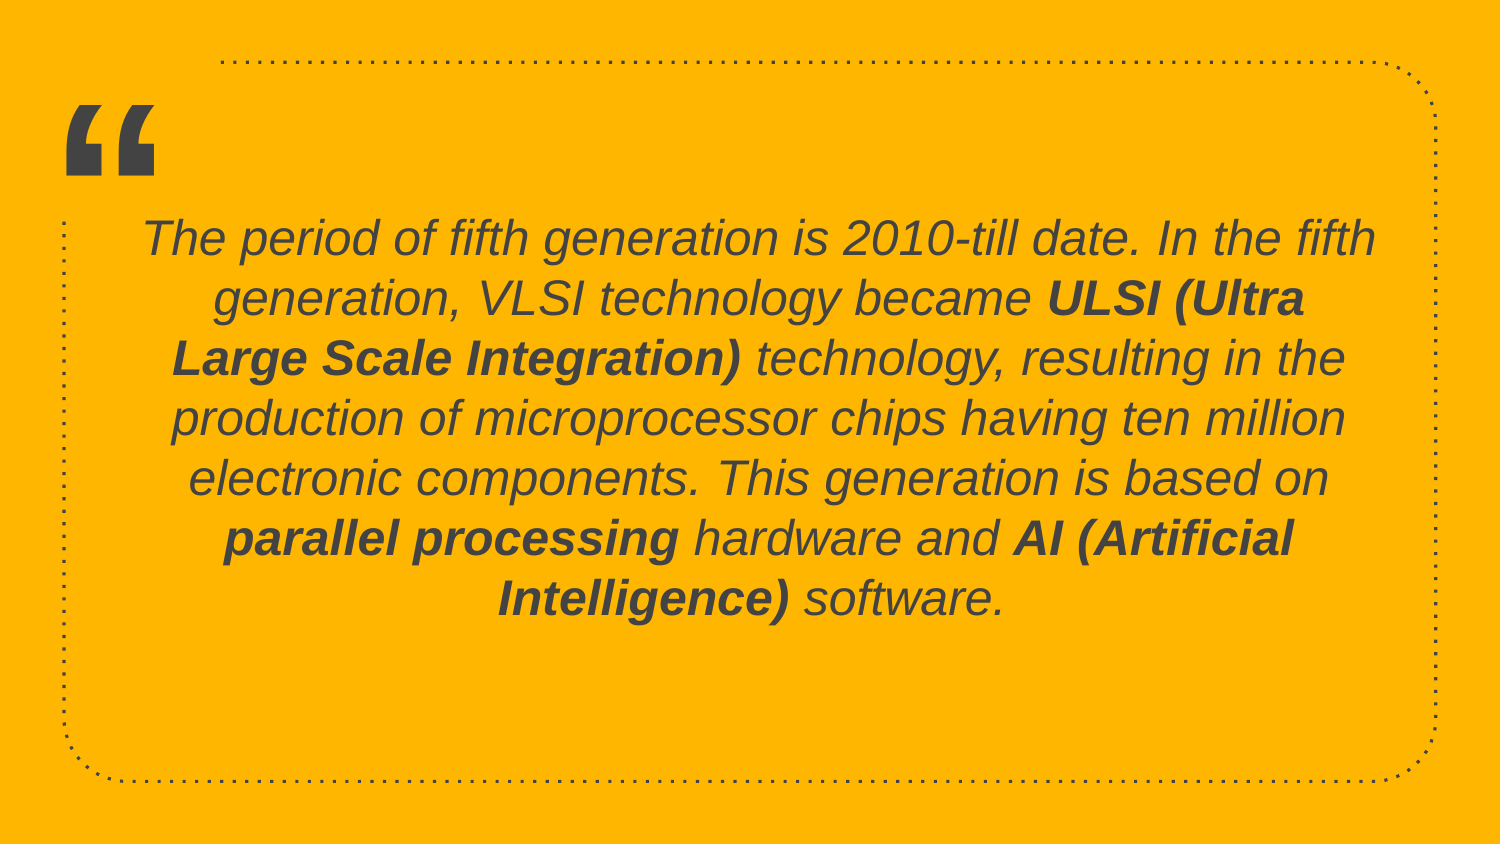

The period of fifth generation is 2010-till date. In the fifth generation, VLSI technology became ULSI (Ultra Large Scale Integration) technology, resulting in the production of microprocessor chips having ten million electronic components. This generation is based on parallel processing hardware and AI (Artificial Intelligence) software.
10